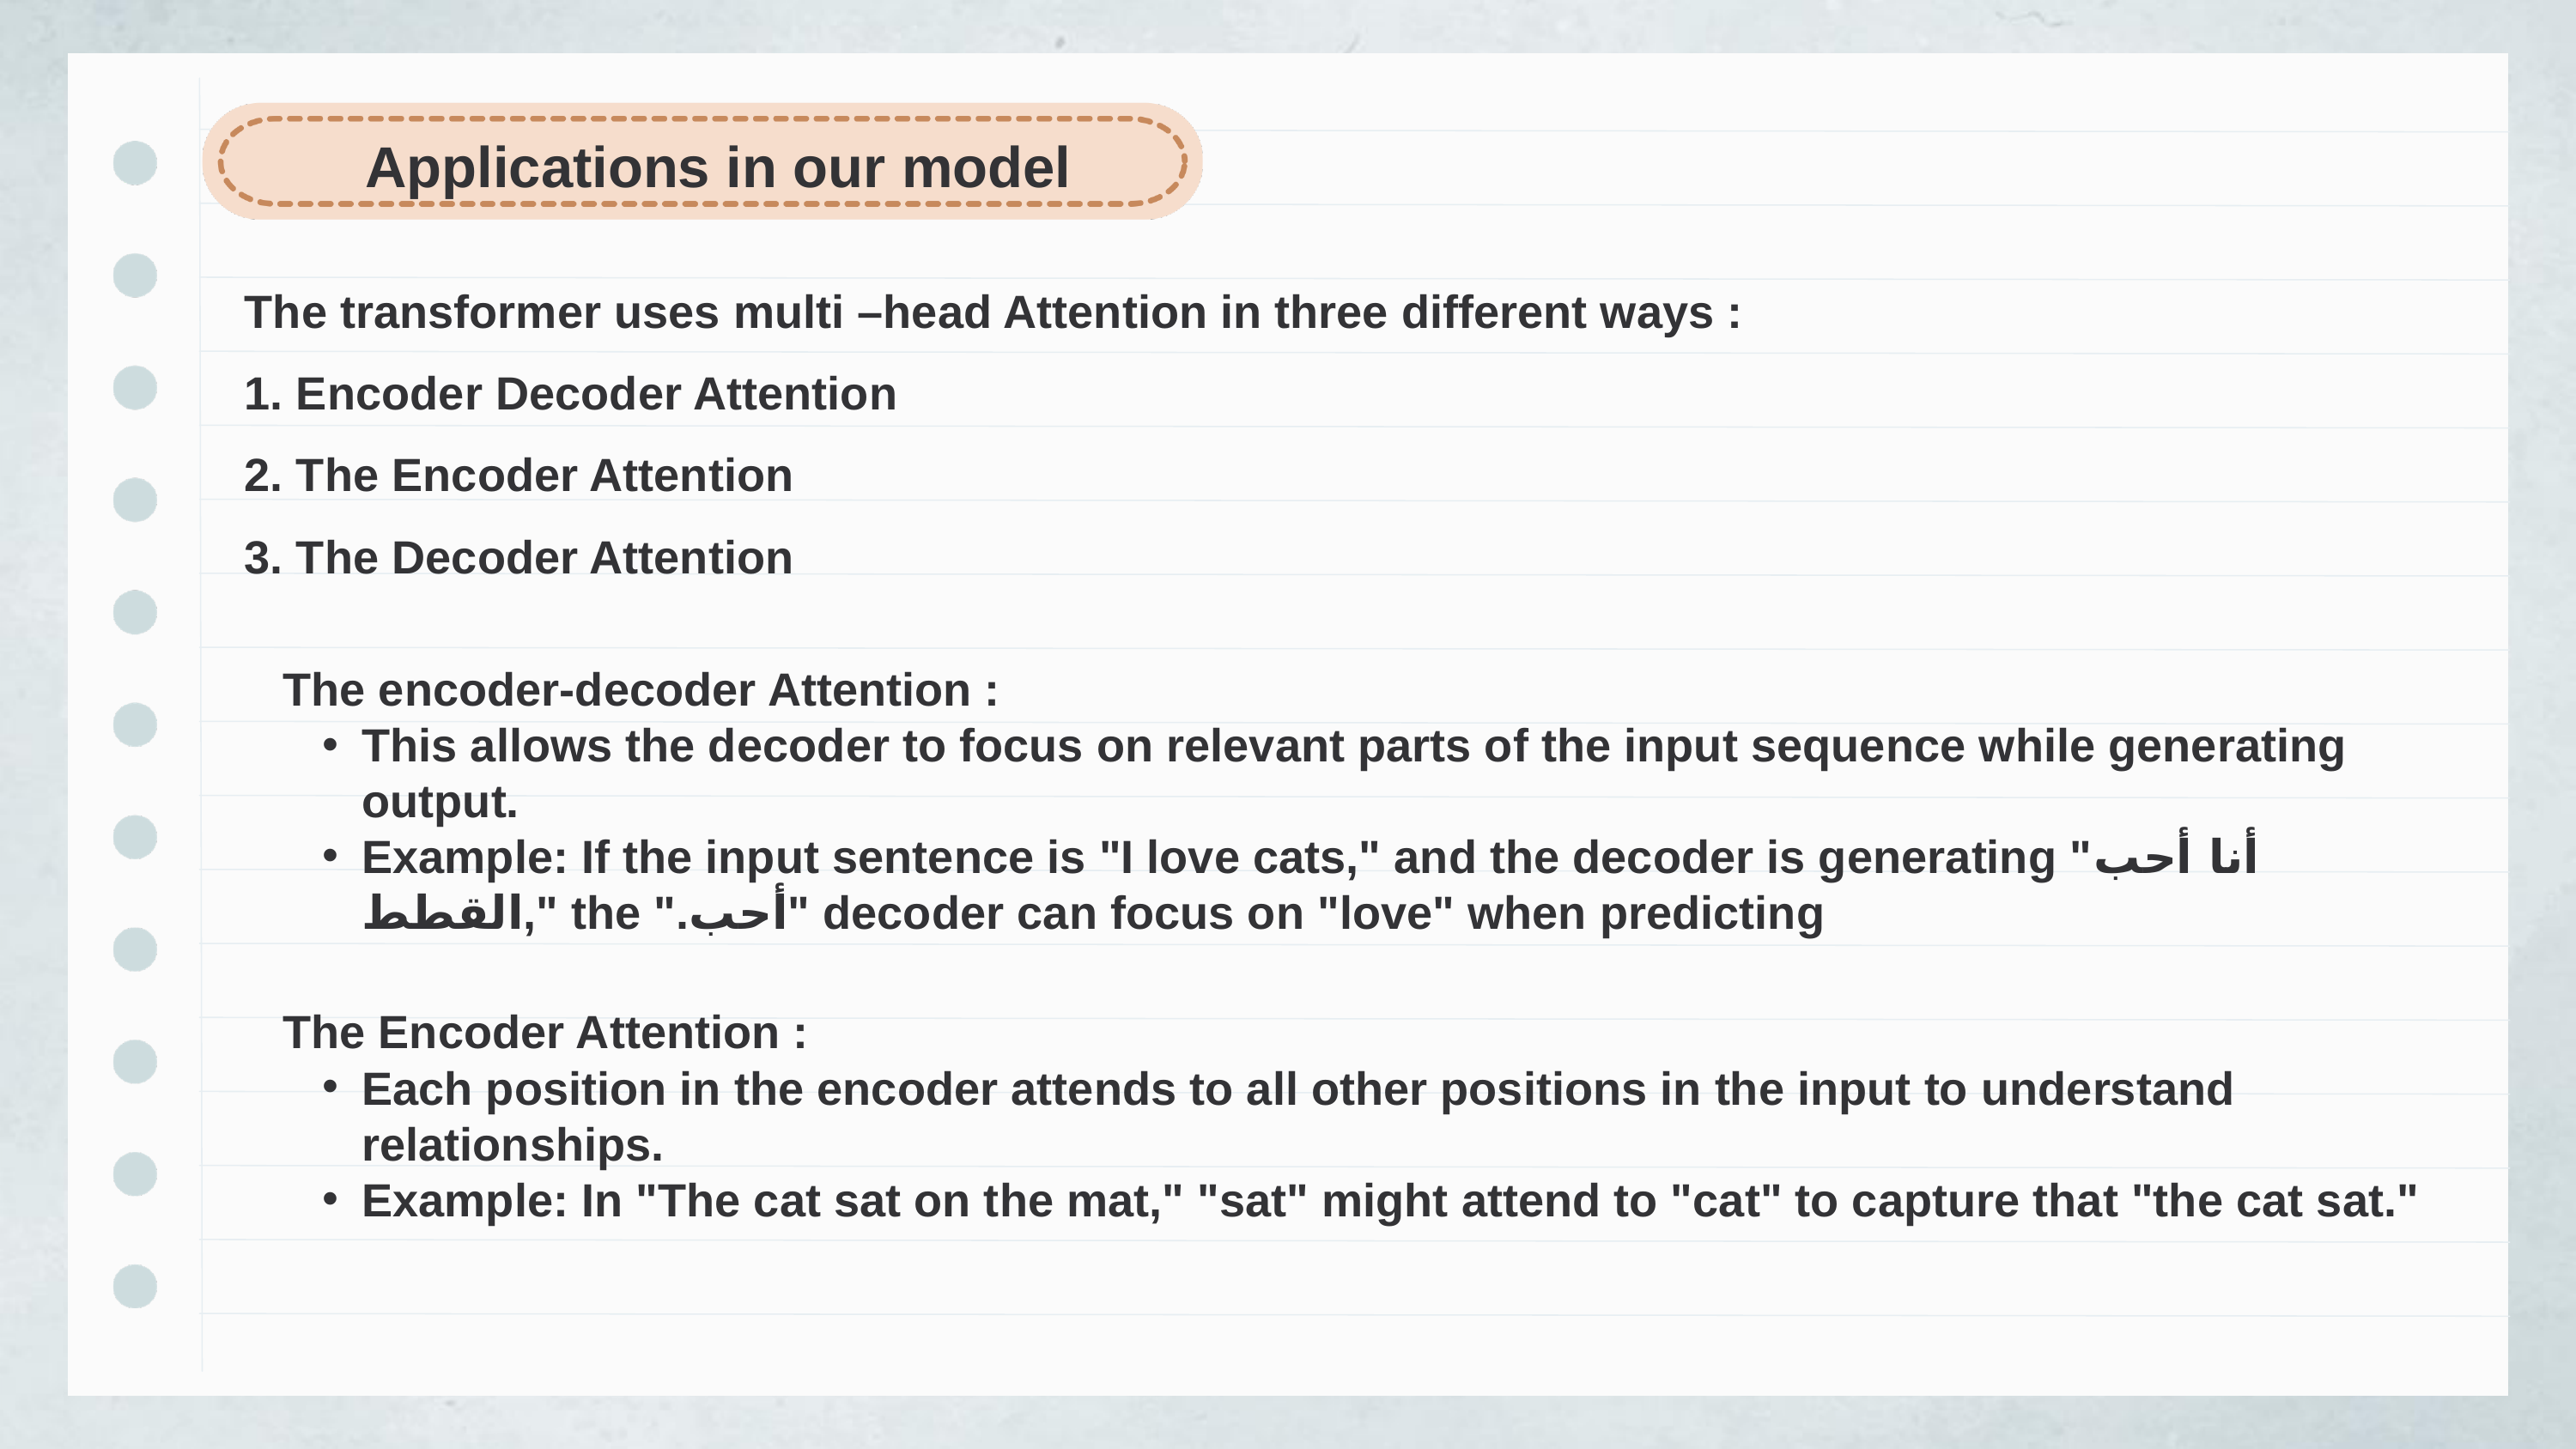

Applications in our model

The transformer uses multi –head Attention in three different ways :
1. Encoder Decoder Attention
2. The Encoder Attention
3. The Decoder Attention

The encoder-decoder Attention :
This allows the decoder to focus on relevant parts of the input sequence while generating output.
Example: If the input sentence is "I love cats," and the decoder is generating "أنا أحب القطط," the ".أحب" decoder can focus on "love" when predicting

The Encoder Attention :
Each position in the encoder attends to all other positions in the input to understand relationships.
Example: In "The cat sat on the mat," "sat" might attend to "cat" to capture that "the cat sat."